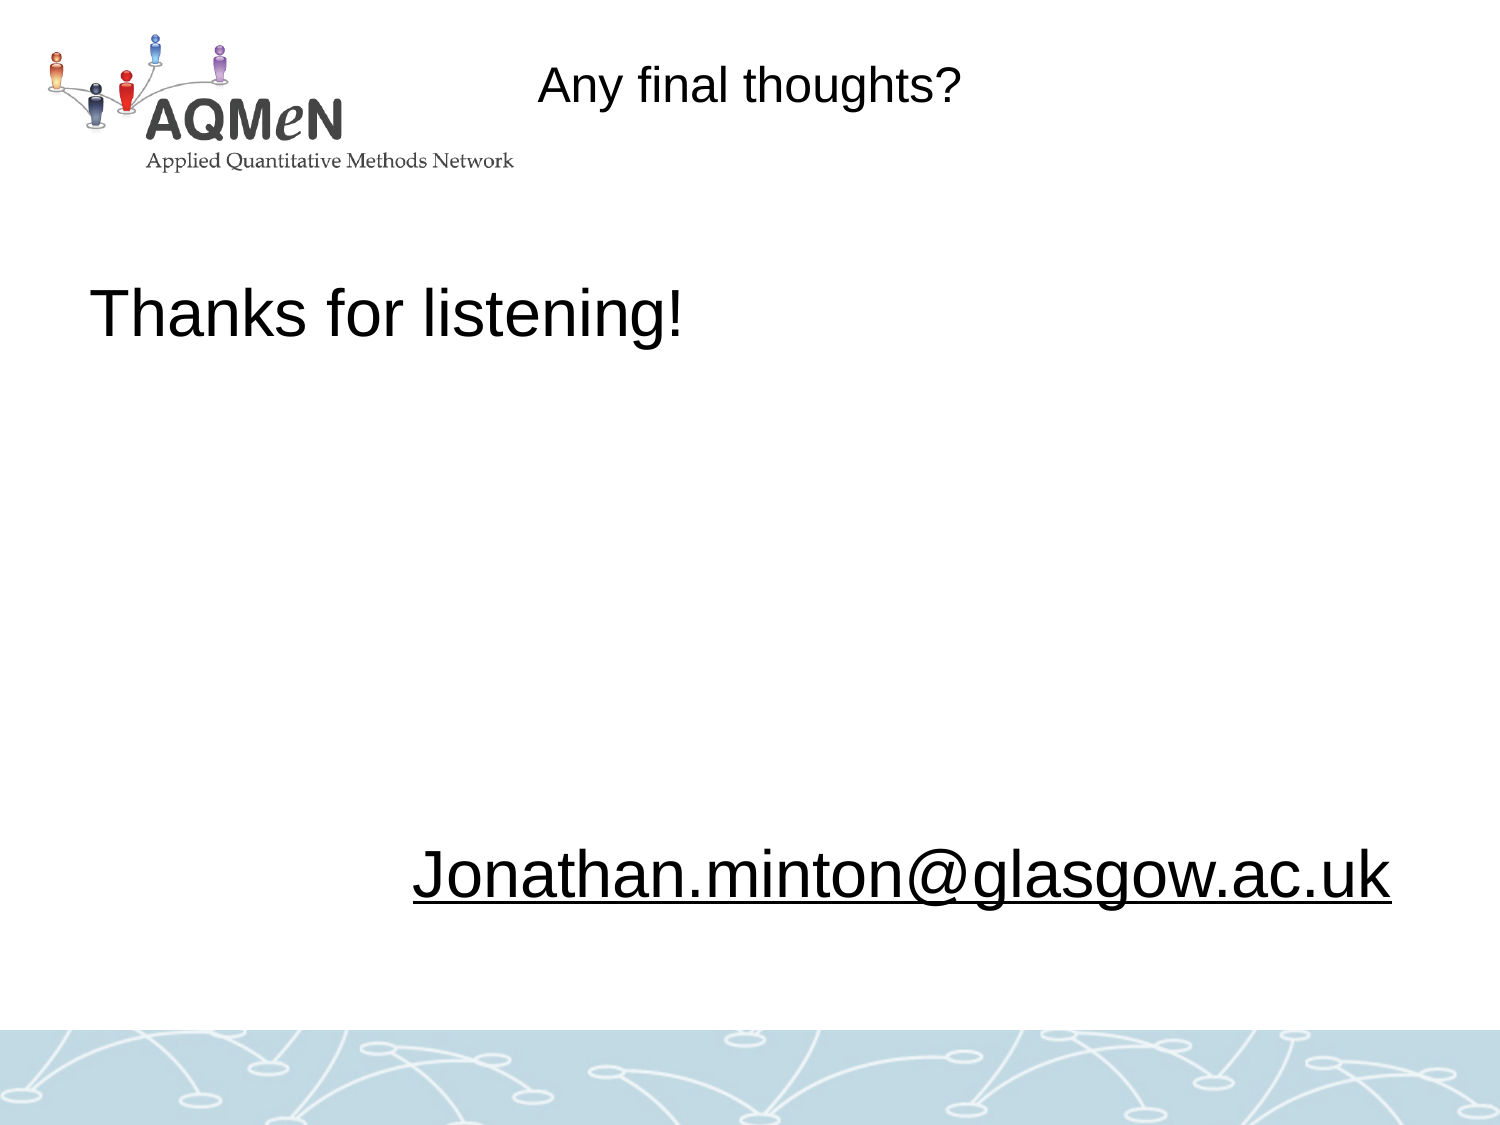

# Any final thoughts?
Thanks for listening!

Jonathan.minton@glasgow.ac.uk